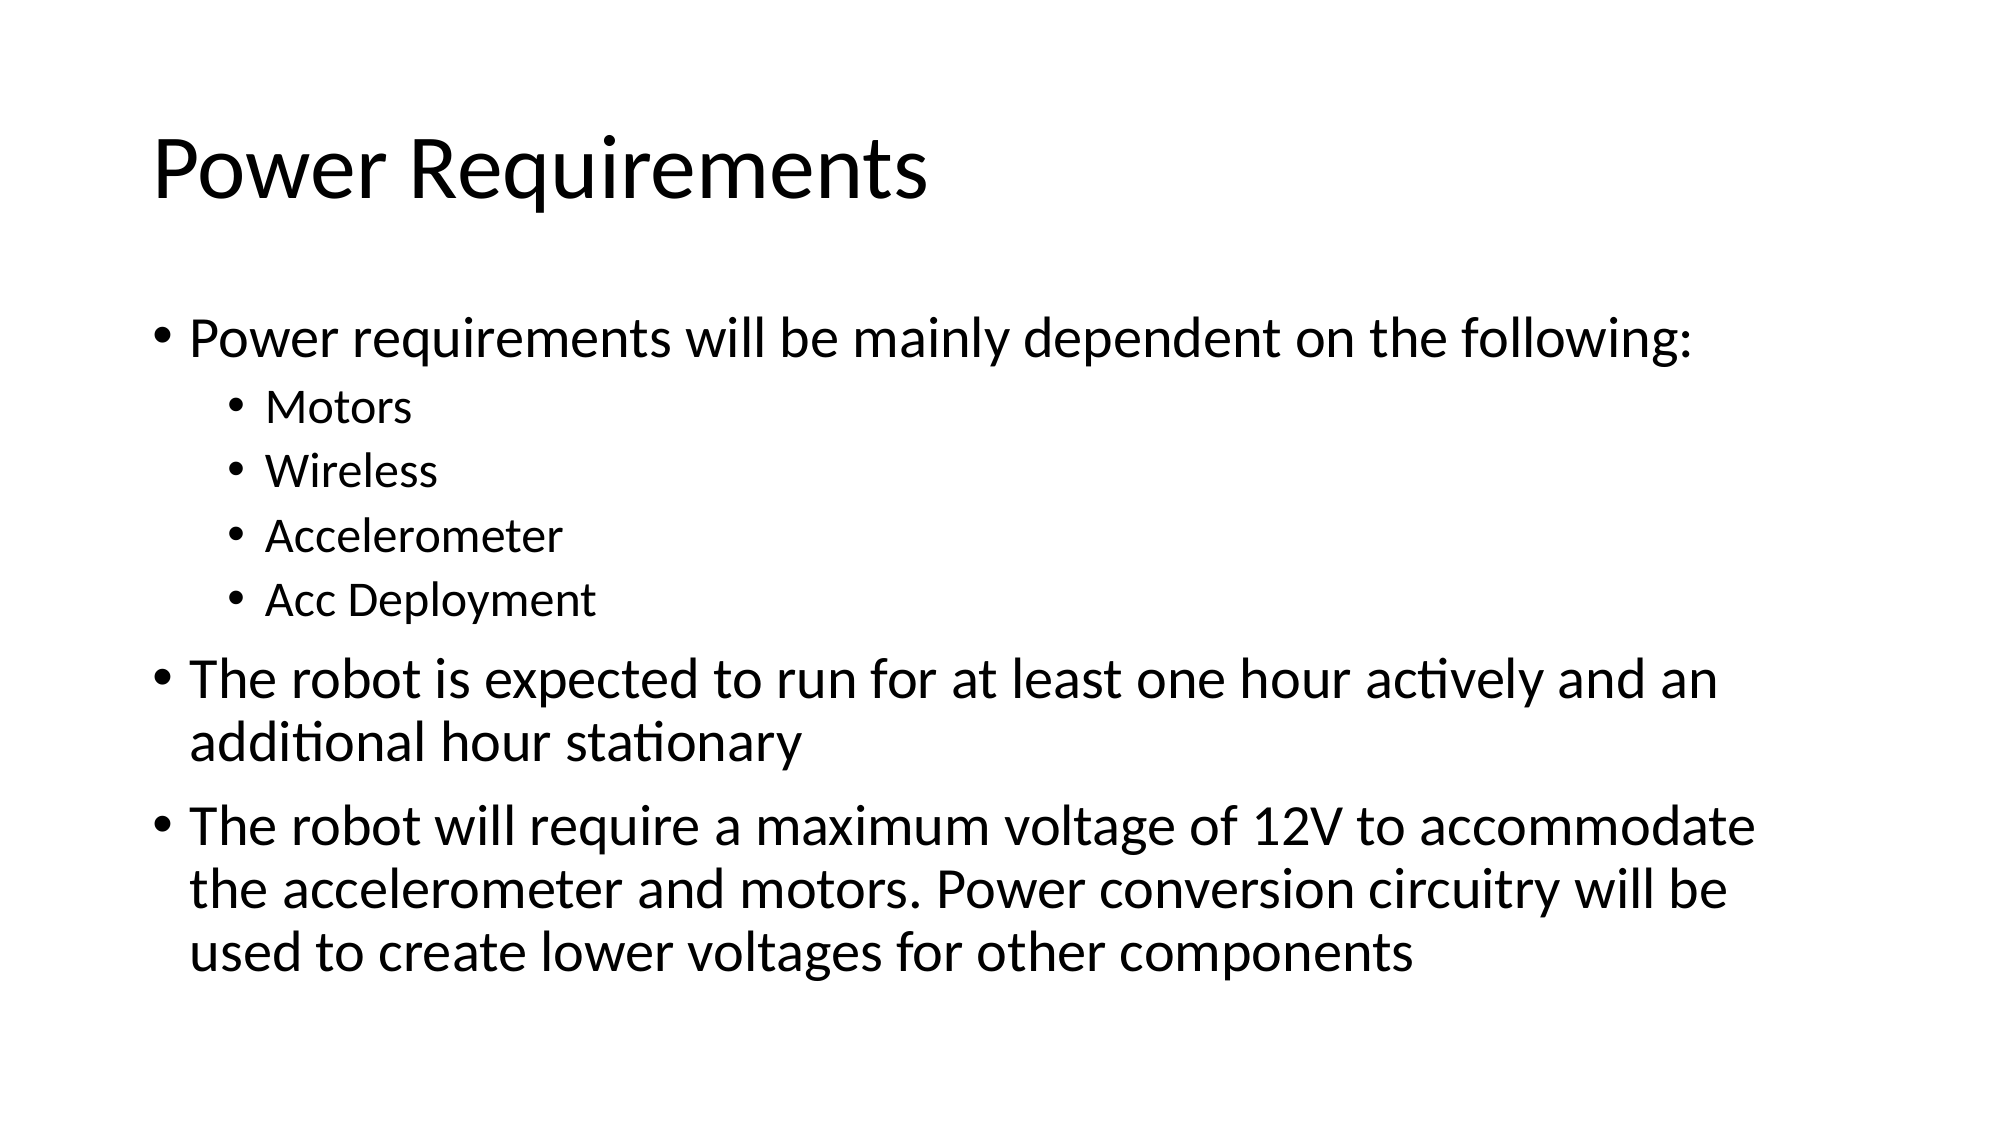

# Power Requirements
Power requirements will be mainly dependent on the following:
Motors
Wireless
Accelerometer
Acc Deployment
The robot is expected to run for at least one hour actively and an additional hour stationary
The robot will require a maximum voltage of 12V to accommodate the accelerometer and motors. Power conversion circuitry will be used to create lower voltages for other components